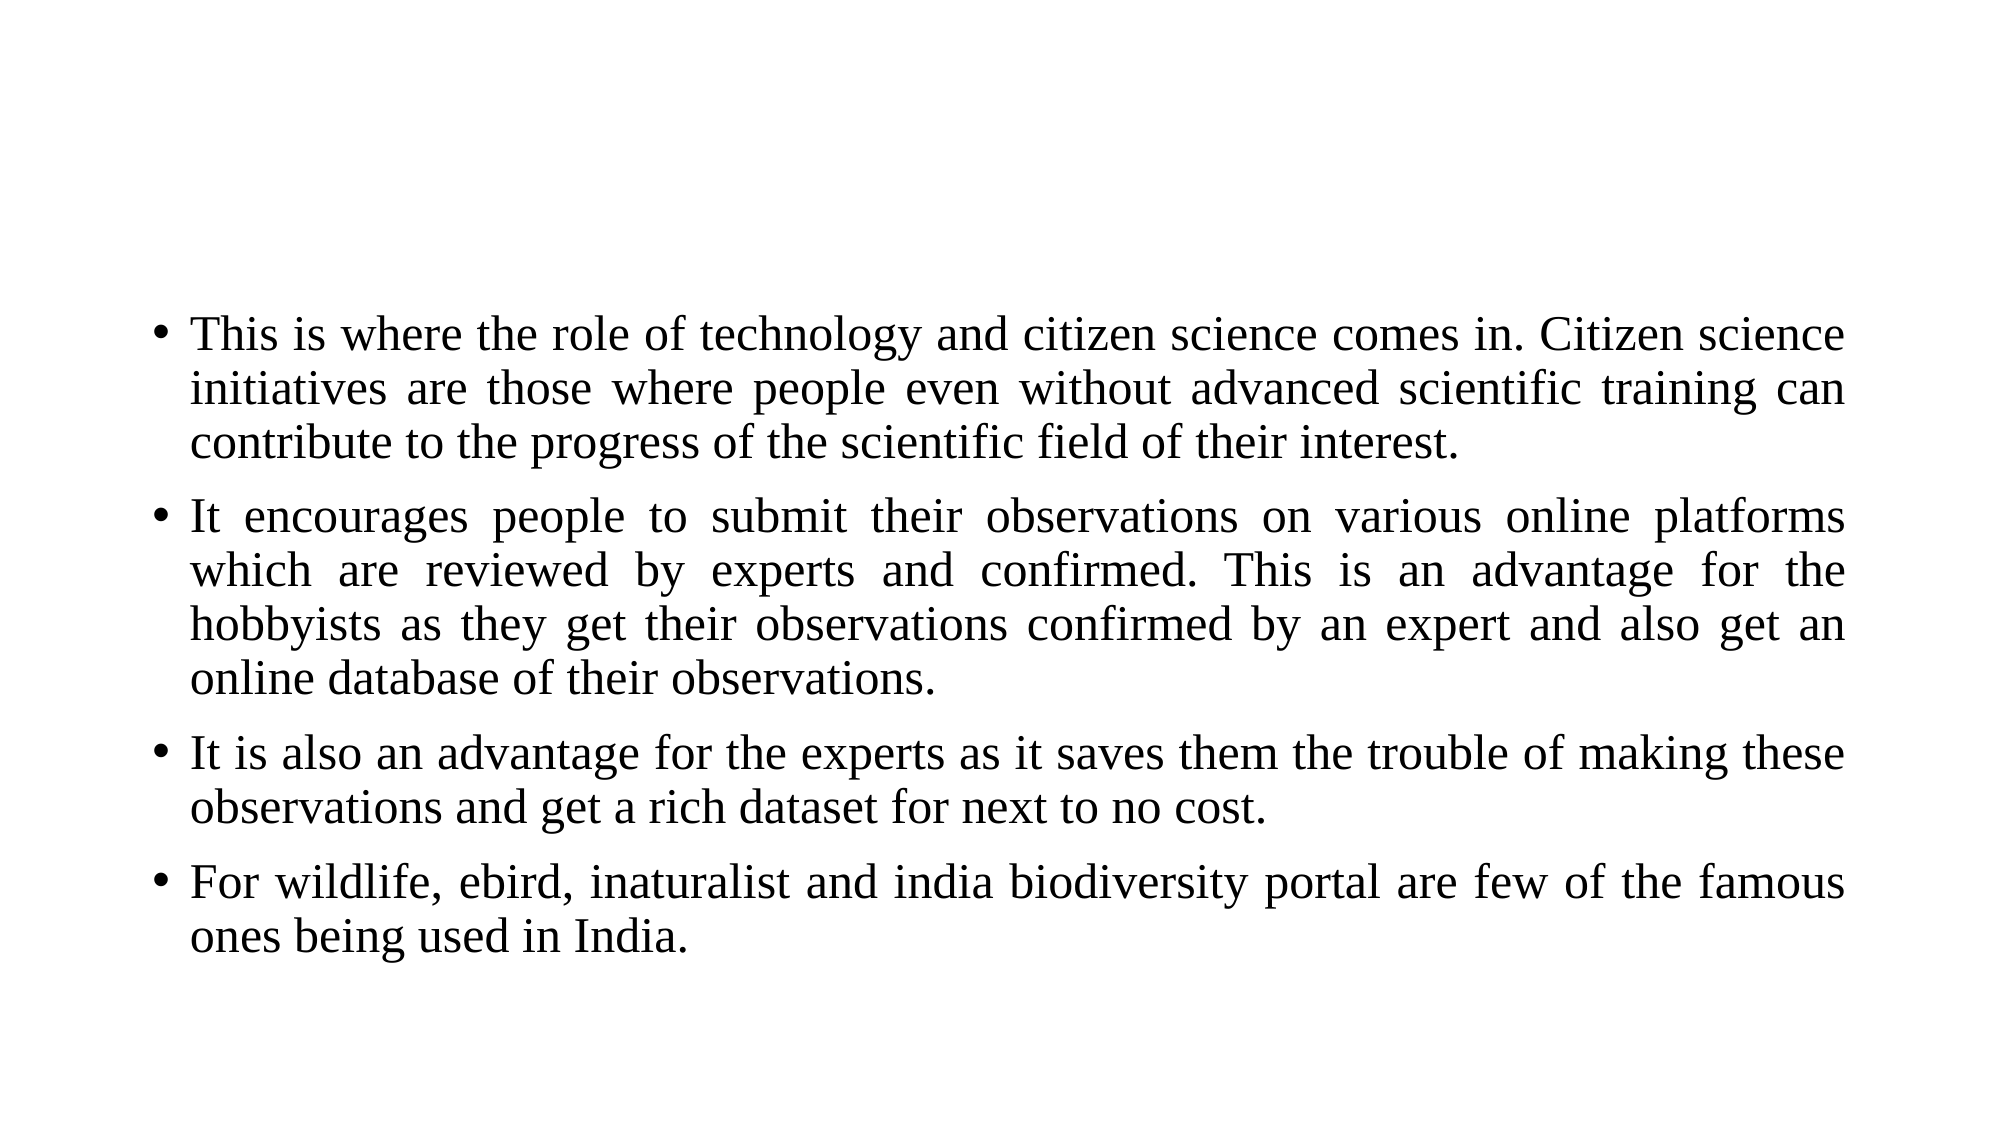

#
This is where the role of technology and citizen science comes in. Citizen science initiatives are those where people even without advanced scientific training can contribute to the progress of the scientific field of their interest.
It encourages people to submit their observations on various online platforms which are reviewed by experts and confirmed. This is an advantage for the hobbyists as they get their observations confirmed by an expert and also get an online database of their observations.
It is also an advantage for the experts as it saves them the trouble of making these observations and get a rich dataset for next to no cost.
For wildlife, ebird, inaturalist and india biodiversity portal are few of the famous ones being used in India.